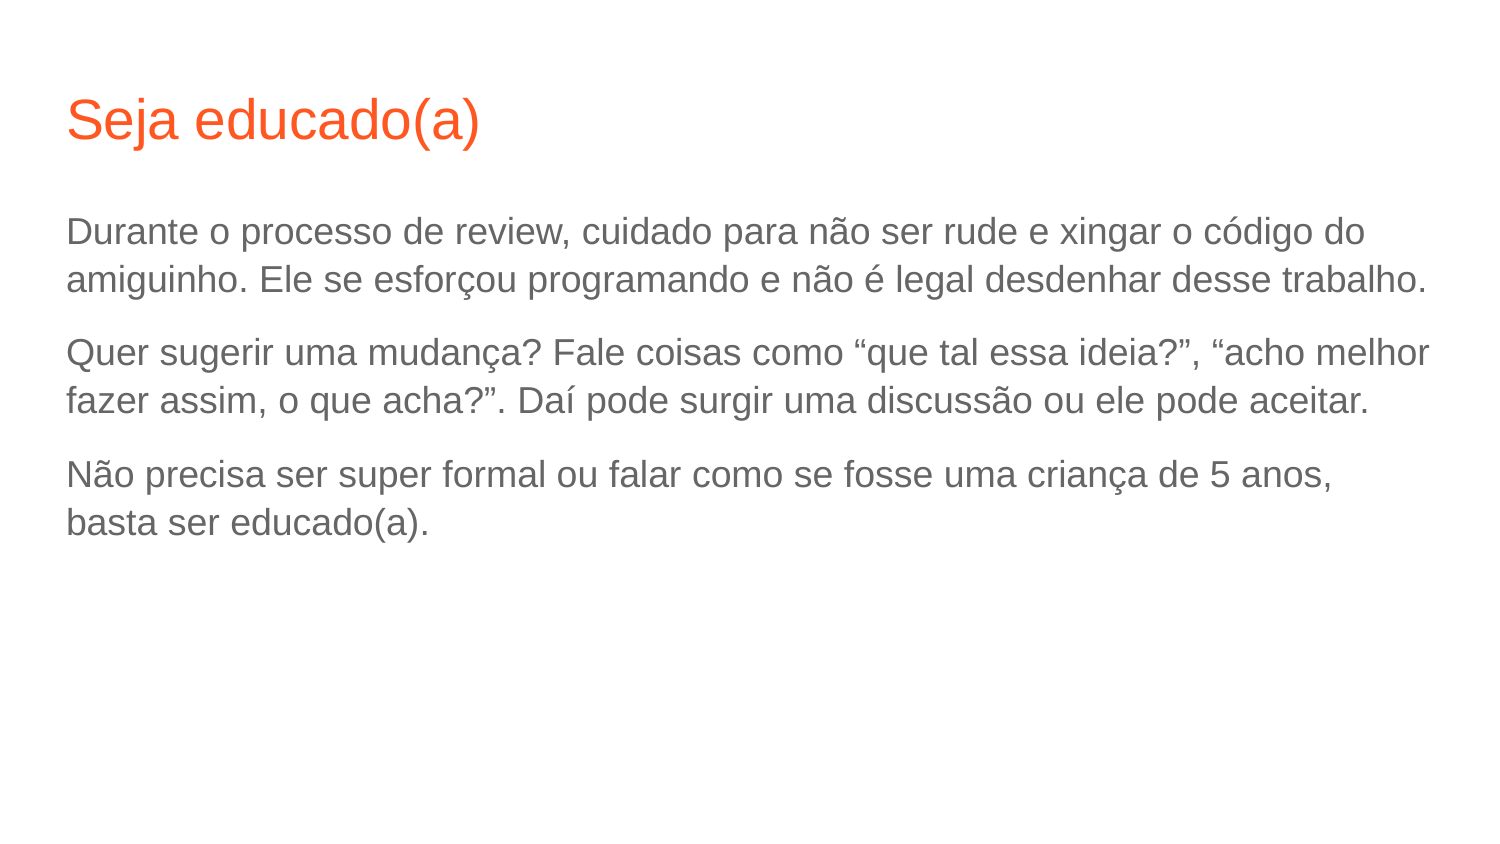

# Seja educado(a)
Durante o processo de review, cuidado para não ser rude e xingar o código do amiguinho. Ele se esforçou programando e não é legal desdenhar desse trabalho.
Quer sugerir uma mudança? Fale coisas como “que tal essa ideia?”, “acho melhor fazer assim, o que acha?”. Daí pode surgir uma discussão ou ele pode aceitar.
Não precisa ser super formal ou falar como se fosse uma criança de 5 anos, basta ser educado(a).